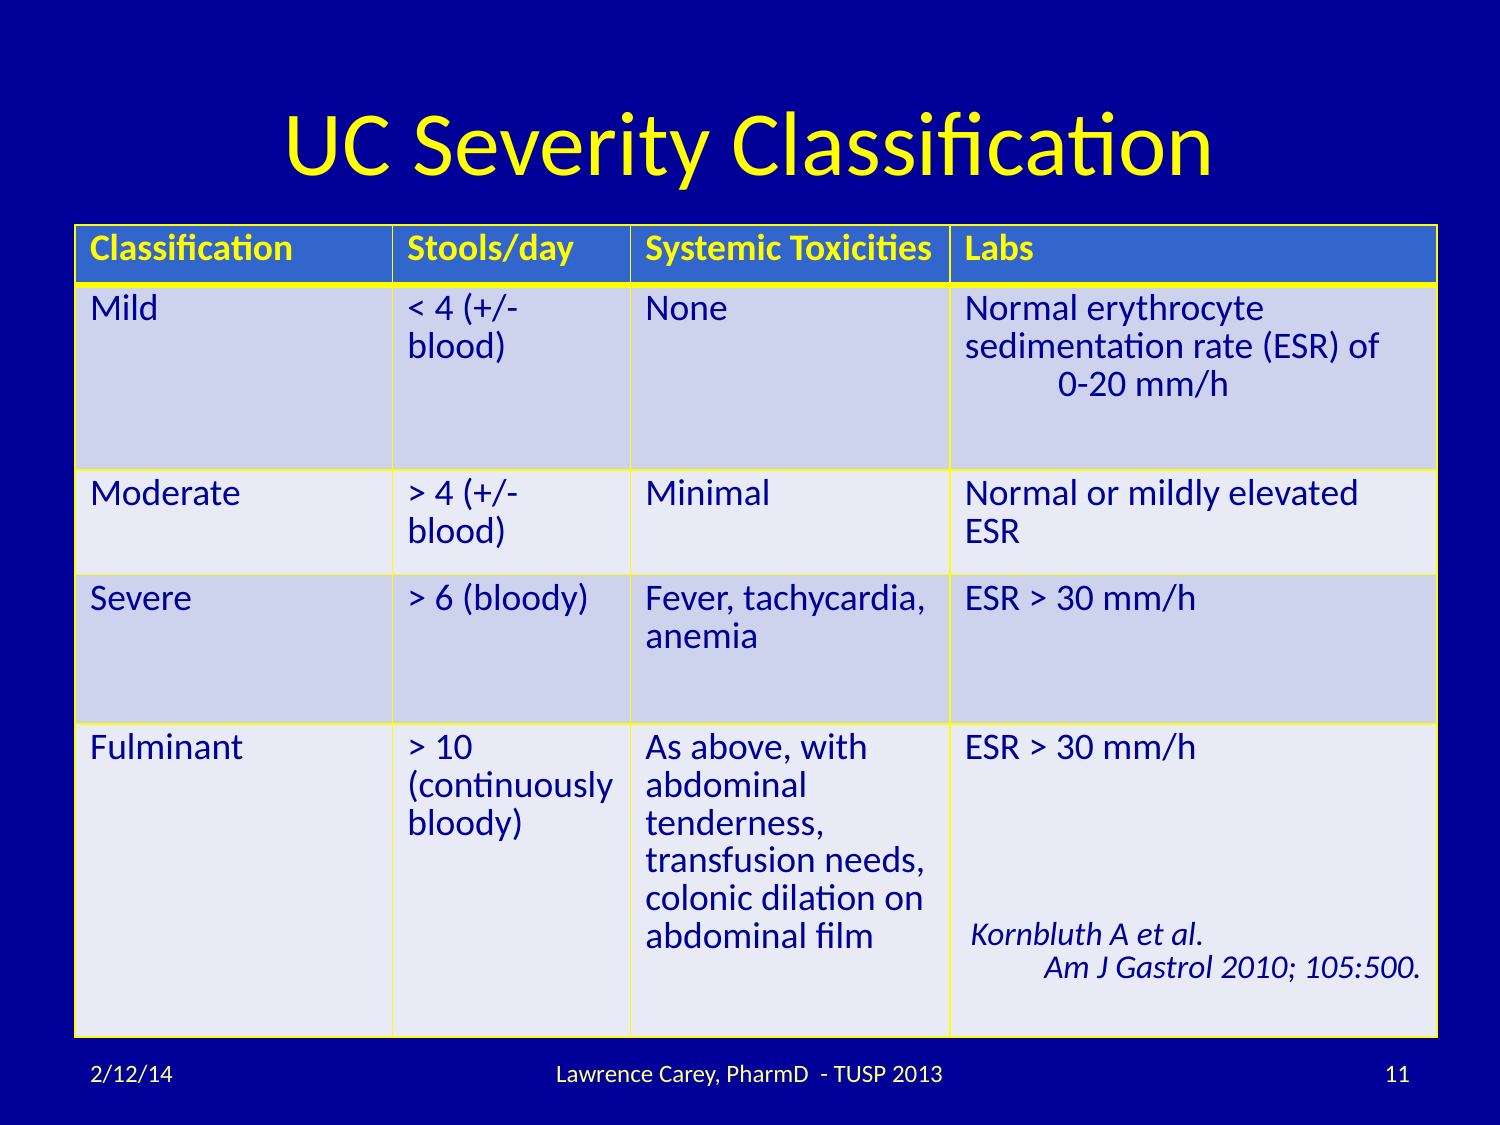

# UC Severity Classification
| Classification | Stools/day | Systemic Toxicities | Labs |
| --- | --- | --- | --- |
| Mild | < 4 (+/- blood) | None | Normal erythrocyte sedimentation rate (ESR) of 0-20 mm/h |
| Moderate | > 4 (+/- blood) | Minimal | Normal or mildly elevated ESR |
| Severe | > 6 (bloody) | Fever, tachycardia, anemia | ESR > 30 mm/h |
| Fulminant | > 10 (continuously bloody) | As above, with abdominal tenderness, transfusion needs, colonic dilation on abdominal film | ESR > 30 mm/h Kornbluth A et al. Am J Gastrol 2010; 105:500. |
2/12/14
Lawrence Carey, PharmD  - TUSP 2013
11